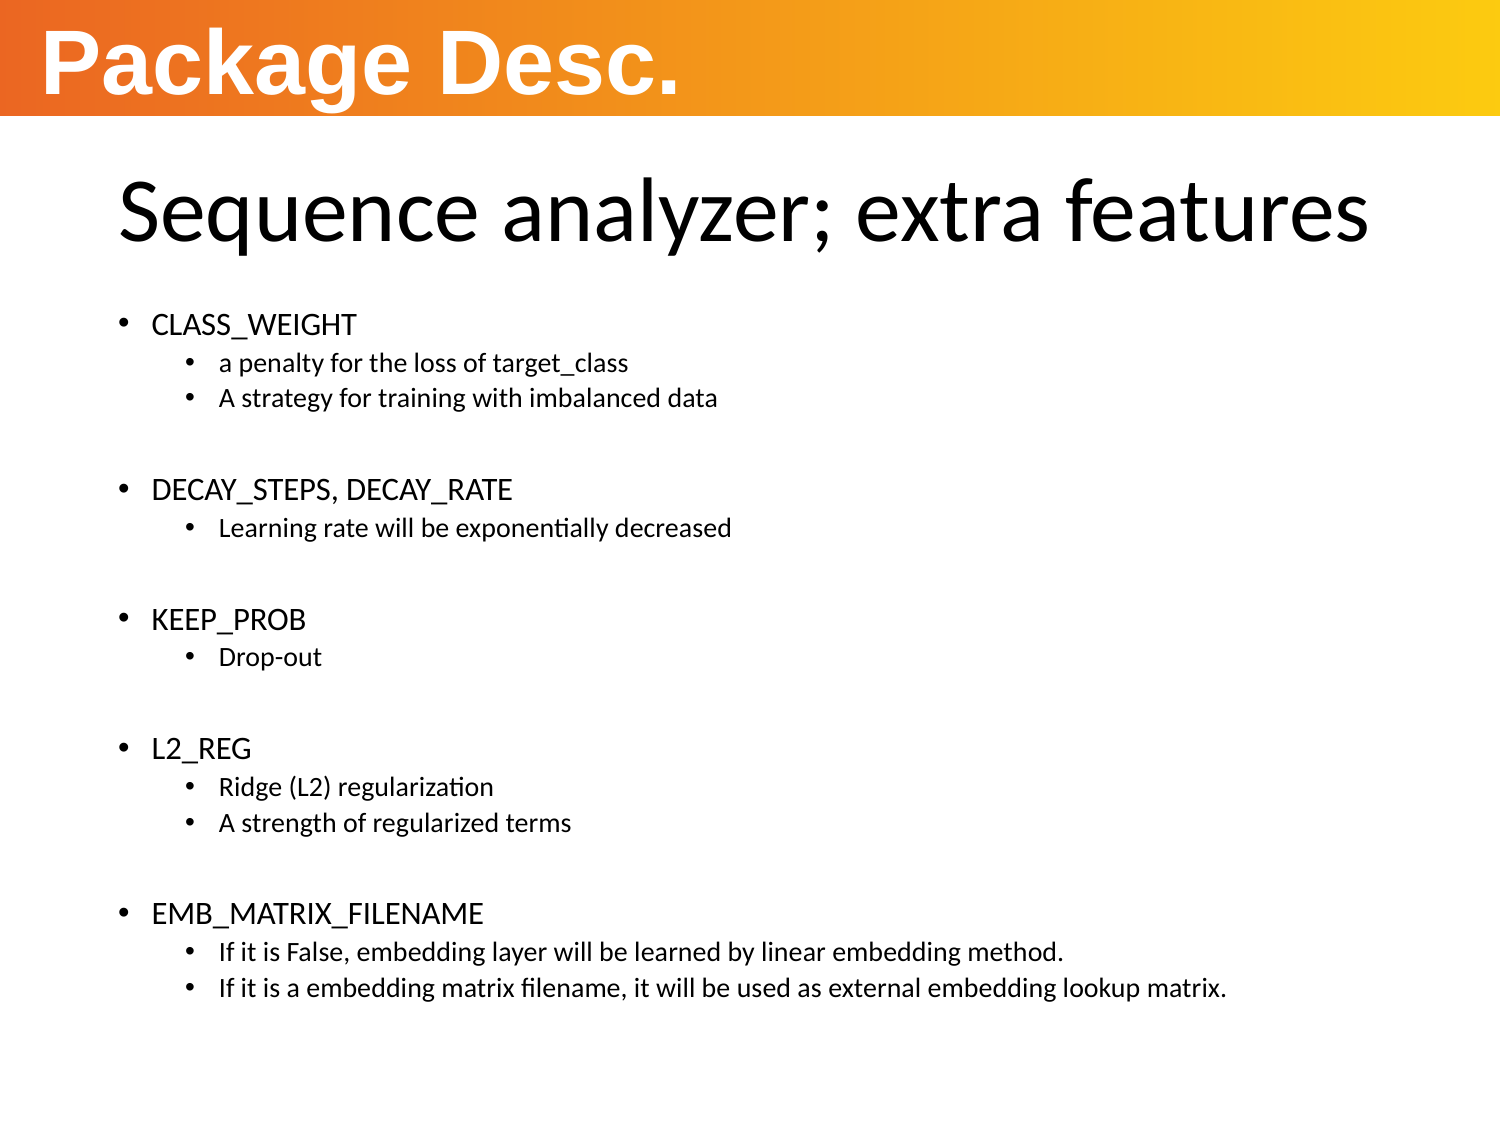

Package Desc.
# Sequence analyzer; extra features
CLASS_WEIGHT
a penalty for the loss of target_class
A strategy for training with imbalanced data

DECAY_STEPS, DECAY_RATE
Learning rate will be exponentially decreased

KEEP_PROB
Drop-out

L2_REG
Ridge (L2) regularization
A strength of regularized terms

EMB_MATRIX_FILENAME
If it is False, embedding layer will be learned by linear embedding method.
If it is a embedding matrix filename, it will be used as external embedding lookup matrix.